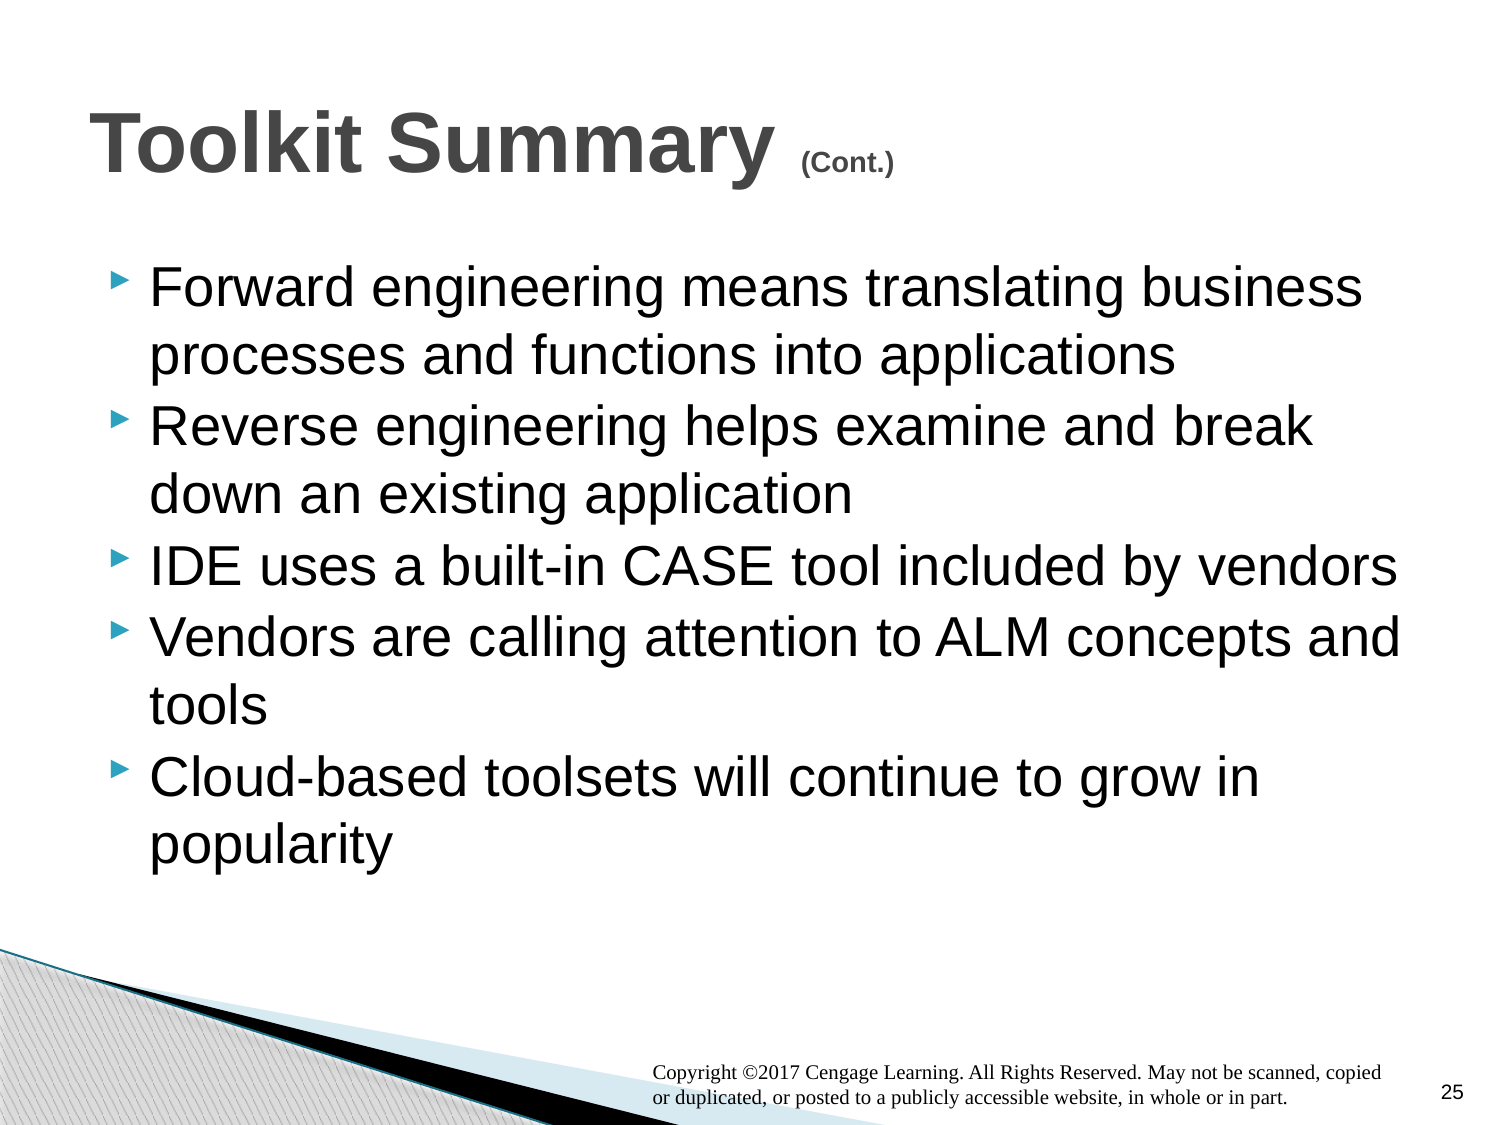

# Toolkit Summary (Cont.)
Forward engineering means translating business processes and functions into applications
Reverse engineering helps examine and break down an existing application
IDE uses a built-in CASE tool included by vendors
Vendors are calling attention to ALM concepts and tools
Cloud-based toolsets will continue to grow in popularity

25